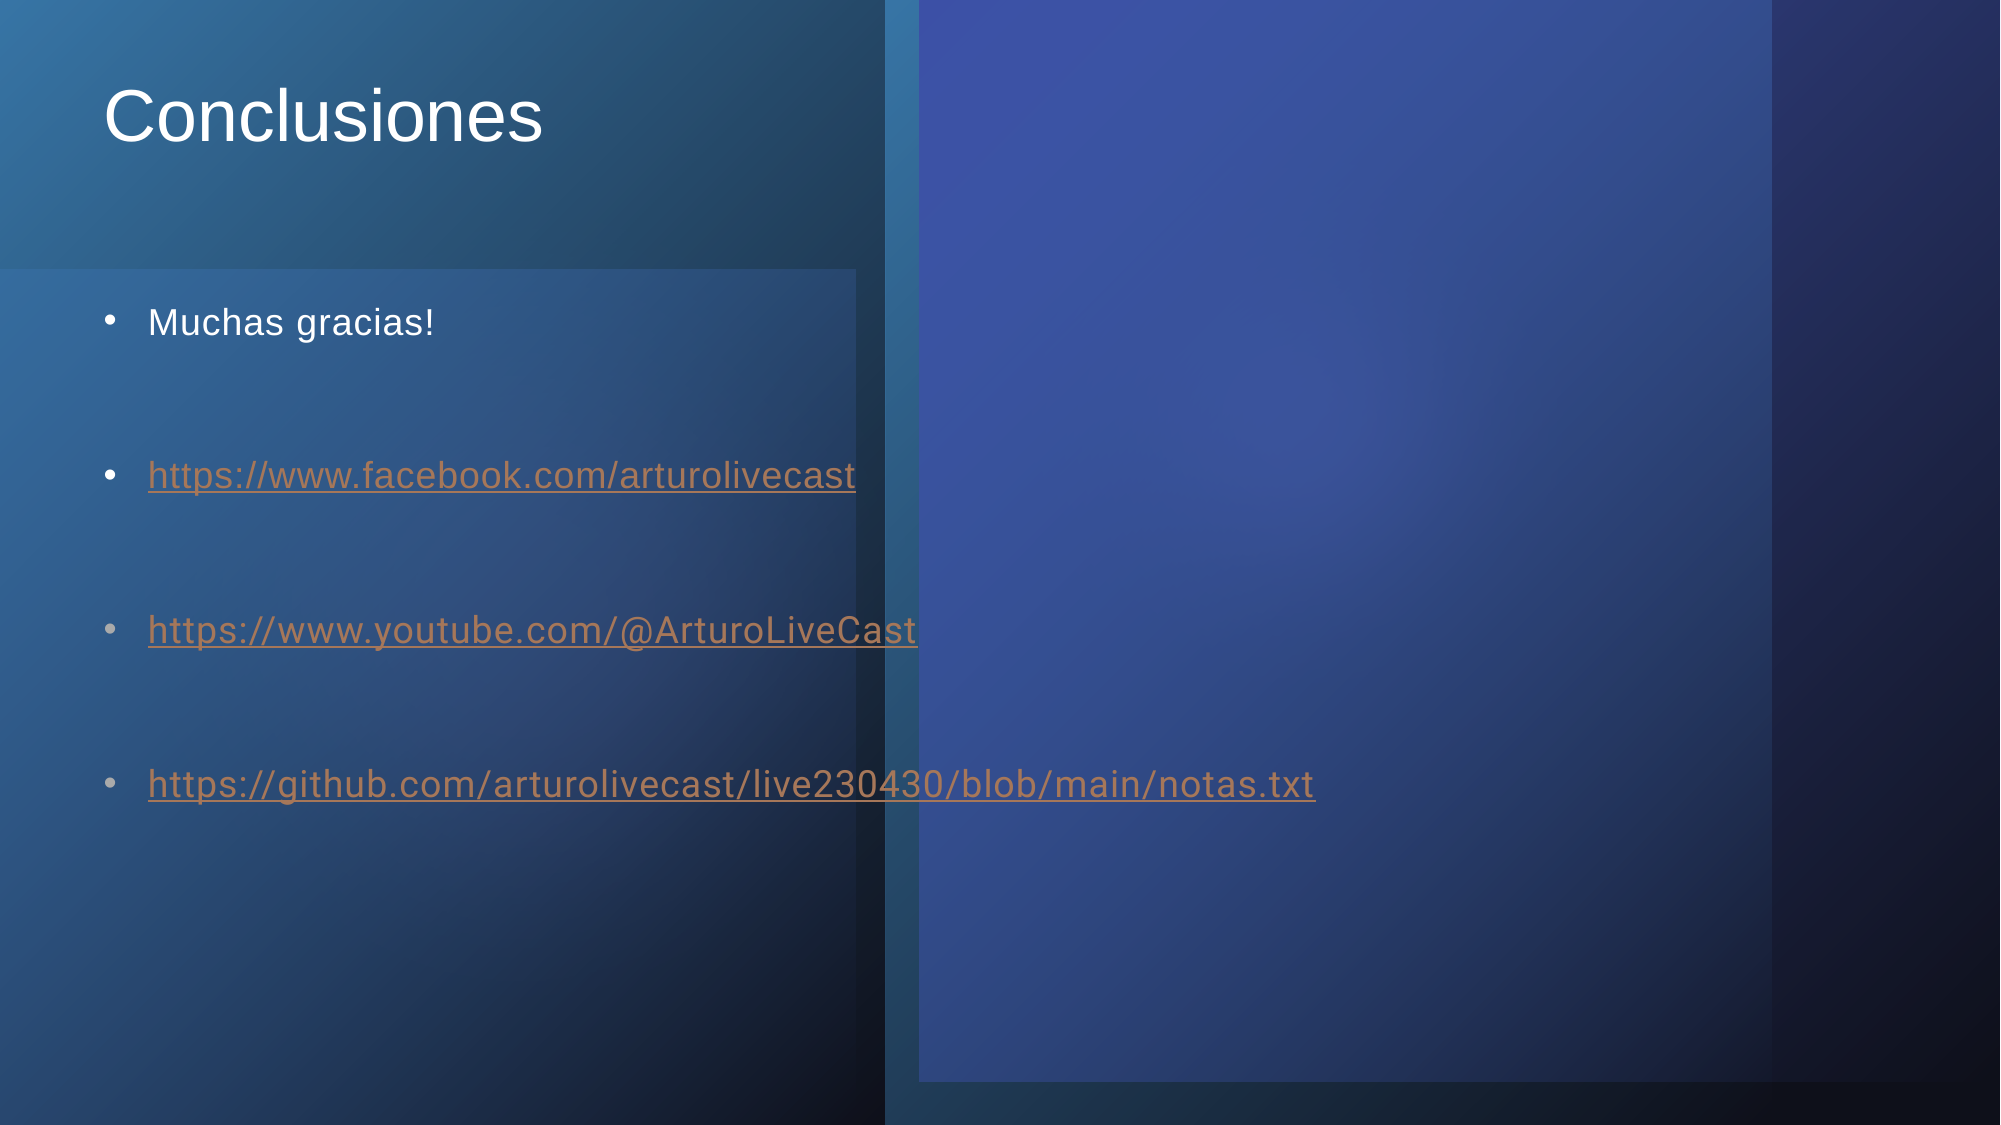

# Conclusiones
Muchas gracias!

https://www.facebook.com/arturolivecast

https://www.youtube.com/@ArturoLiveCast

https://github.com/arturolivecast/live230430/blob/main/notas.txt